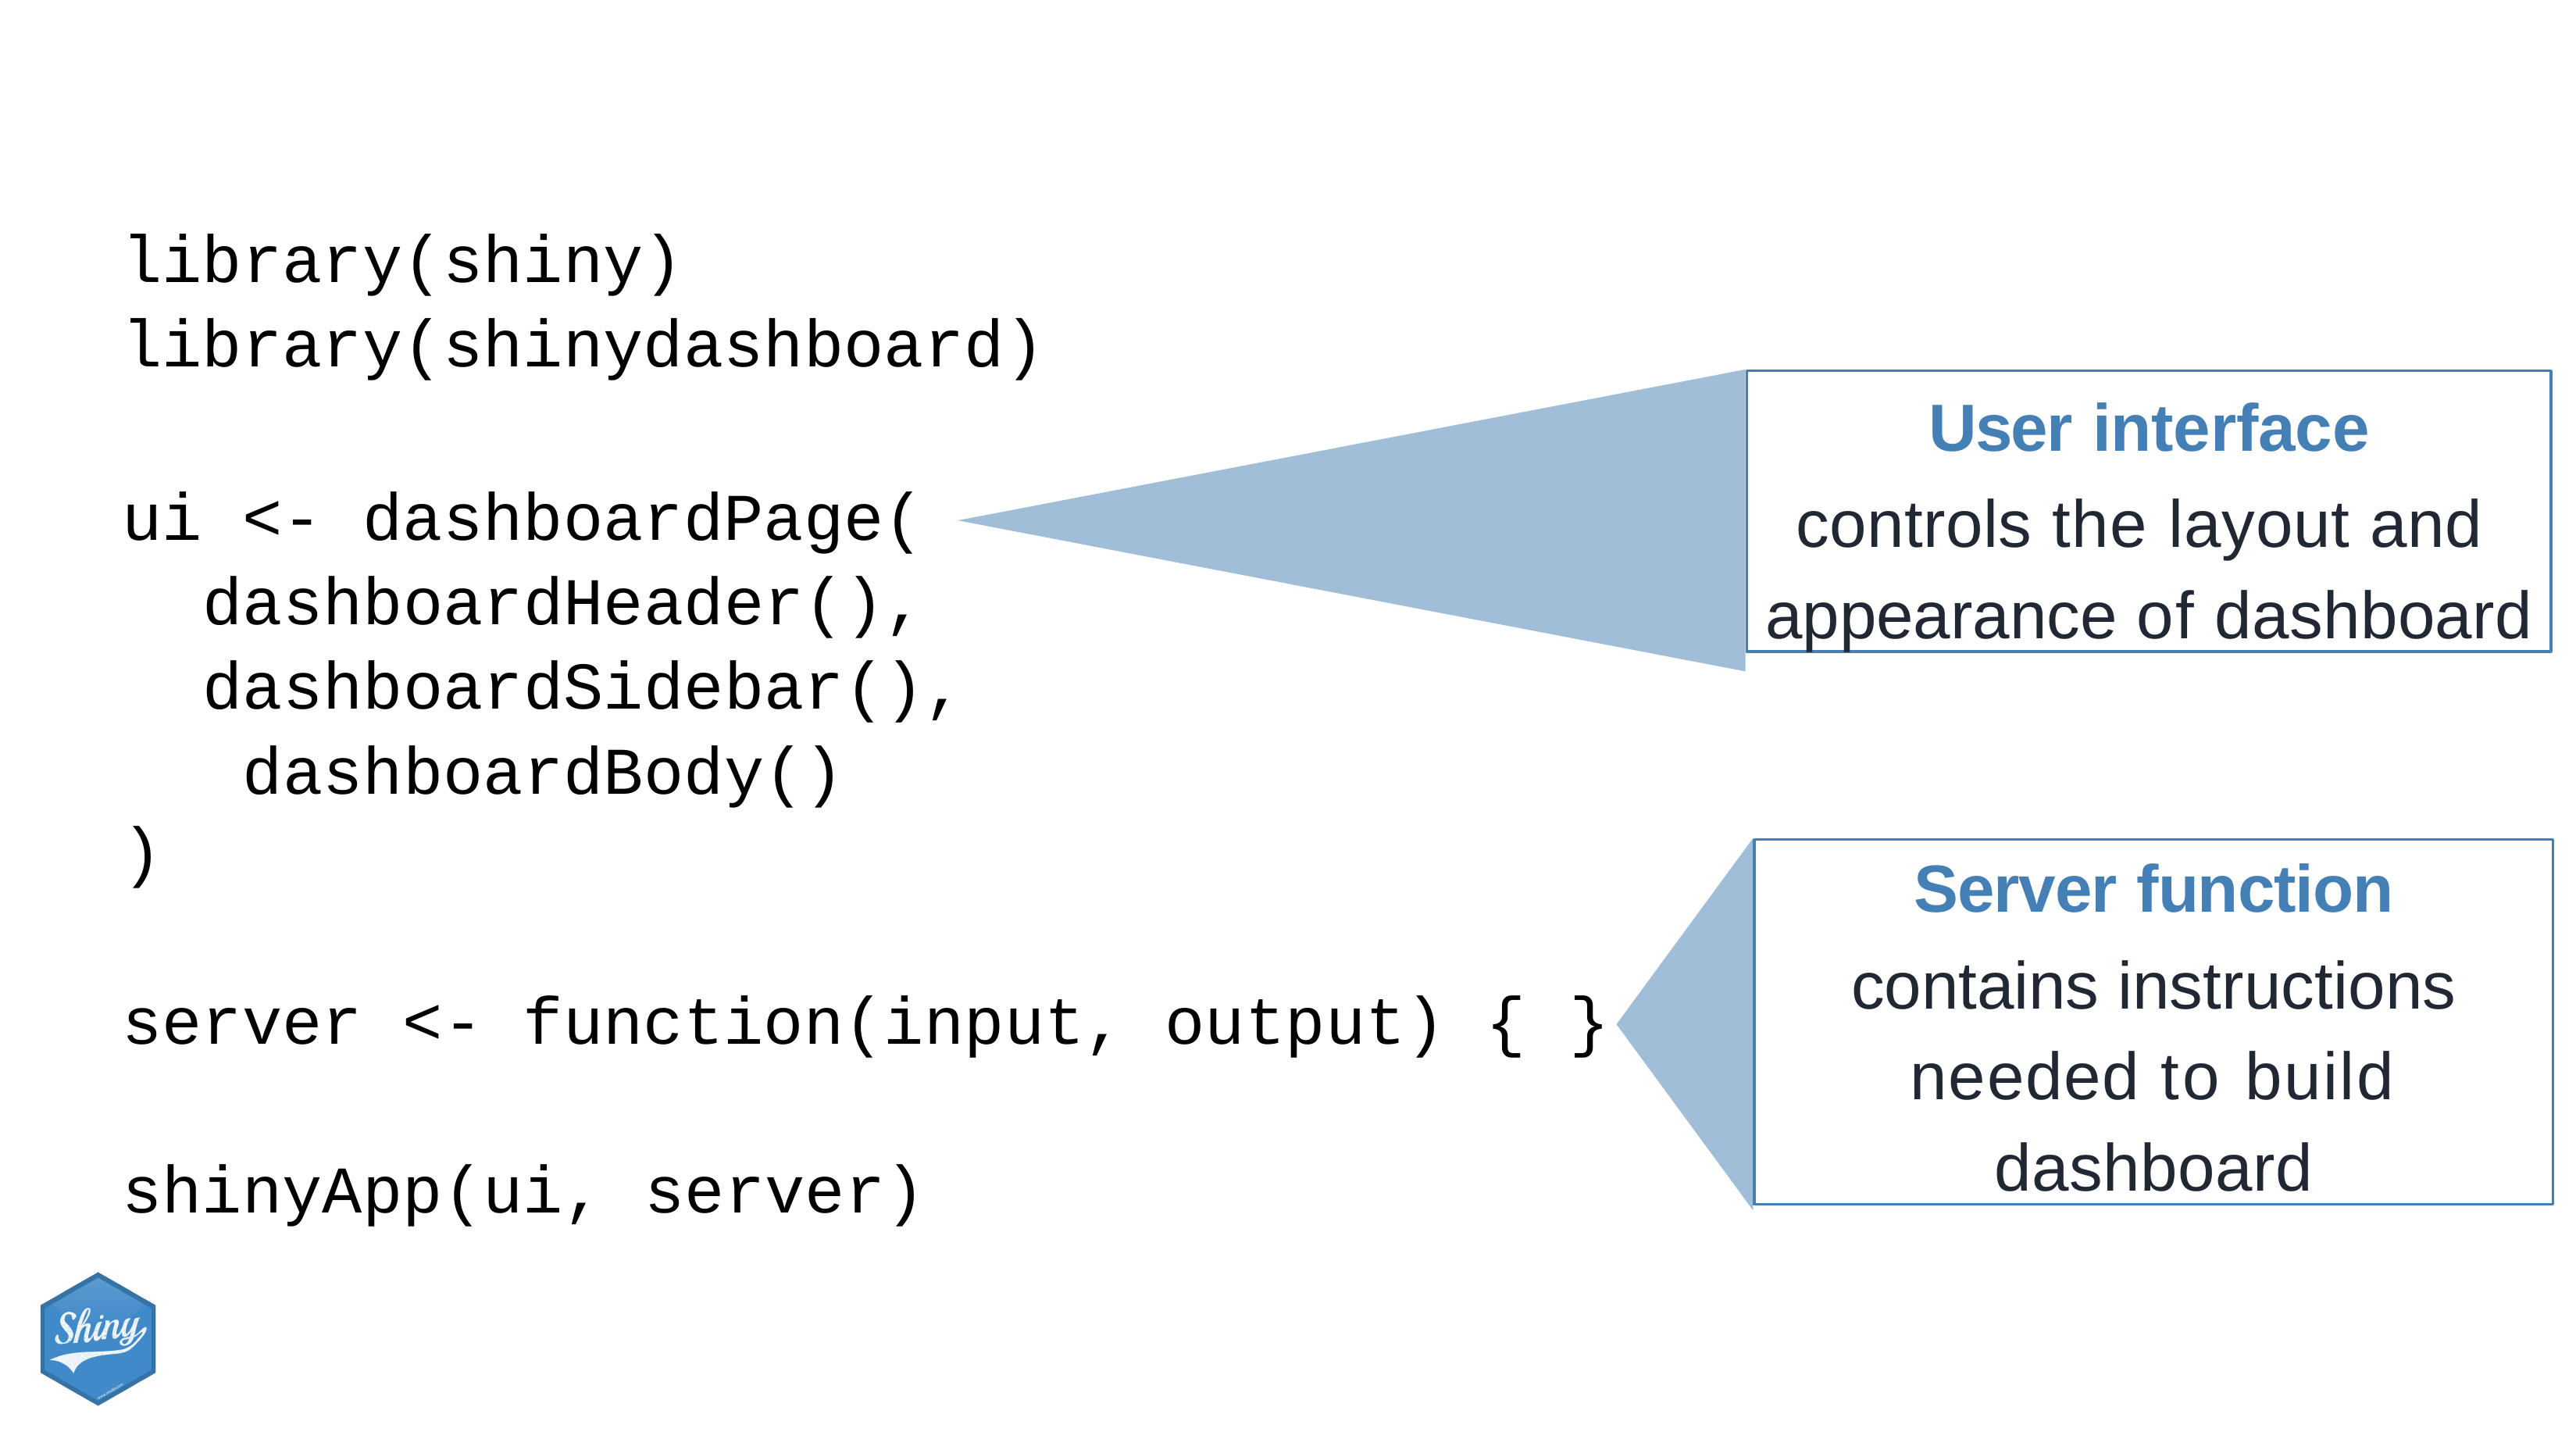

library(shiny)  library(shinydashboard)

User interface
controls the layout and  appearance of dashboard
ui <- dashboardPage(  dashboardHeader(),  dashboardSidebar(),  dashboardBody()
)

Server function
contains instructions  needed to build  dashboard
server <- function(input, output) { }
shinyApp(ui, server)